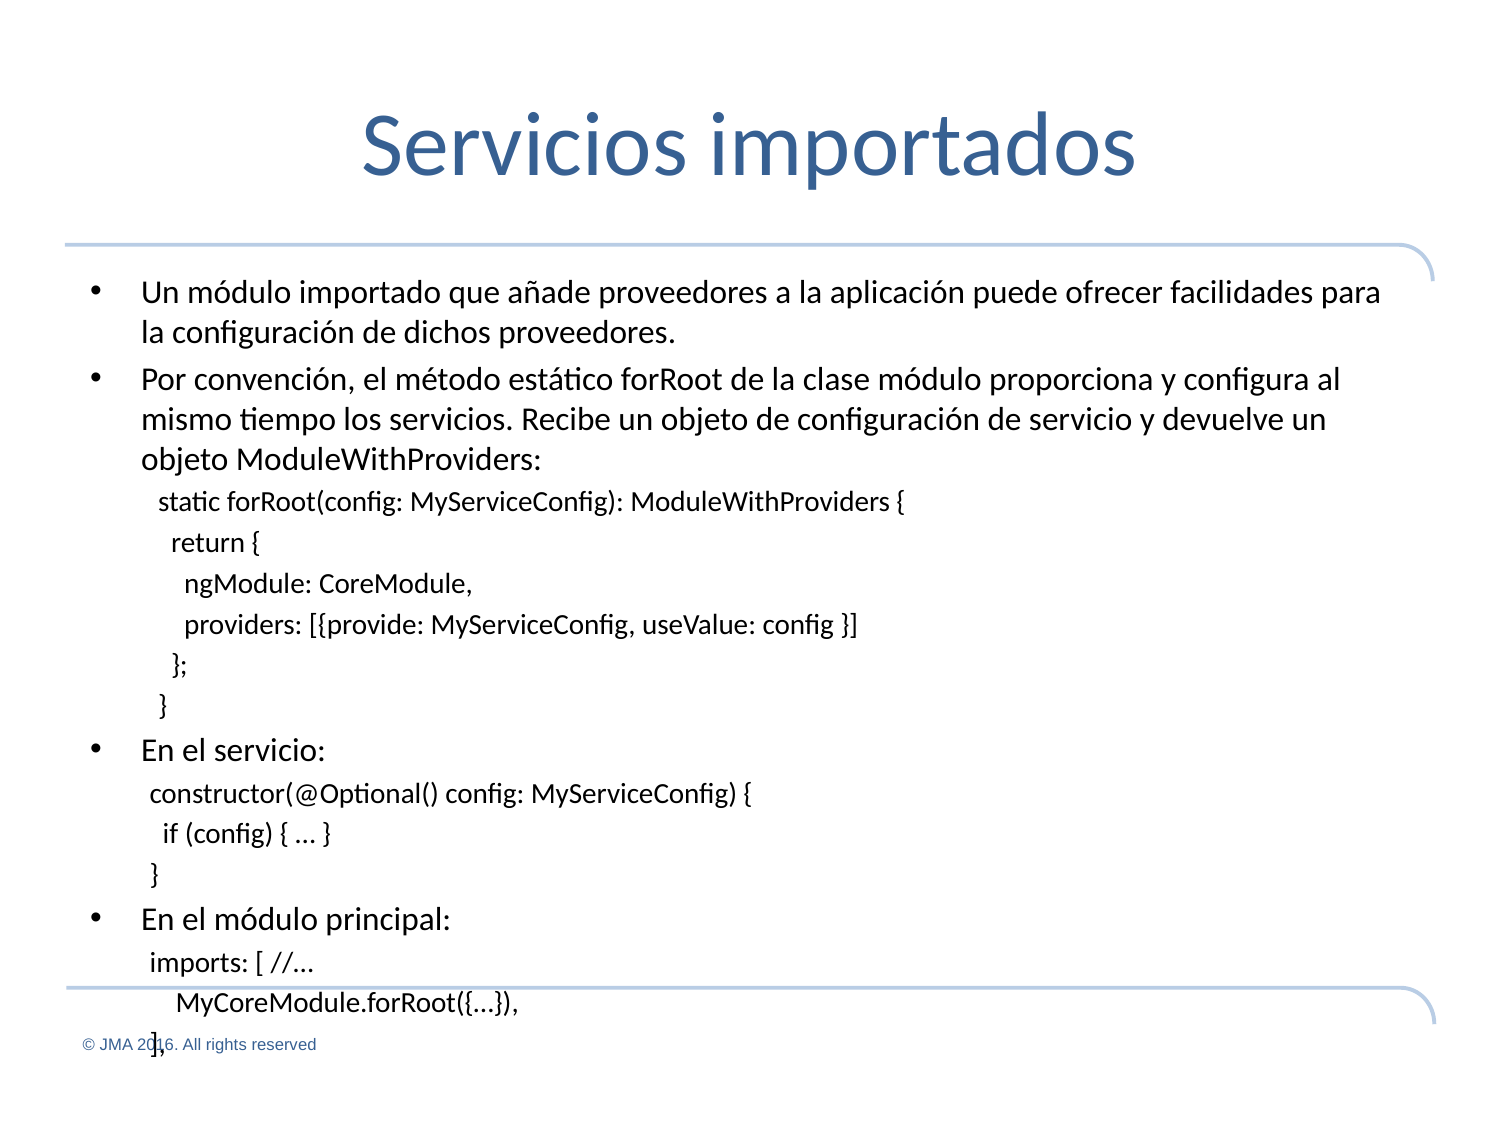

# Servicios importados
Un módulo importado que añade proveedores a la aplicación puede ofrecer facilidades para la configuración de dichos proveedores.
Por convención, el método estático forRoot de la clase módulo proporciona y configura al mismo tiempo los servicios. Recibe un objeto de configuración de servicio y devuelve un objeto ModuleWithProviders:
static forRoot(config: MyServiceConfig): ModuleWithProviders {
  return {
    ngModule: CoreModule,
    providers: [{provide: MyServiceConfig, useValue: config }]
  };
}
En el servicio:
constructor(@Optional() config: MyServiceConfig) {
  if (config) { … }
}
En el módulo principal:
imports: [ //…
    MyCoreModule.forRoot({…}),
],